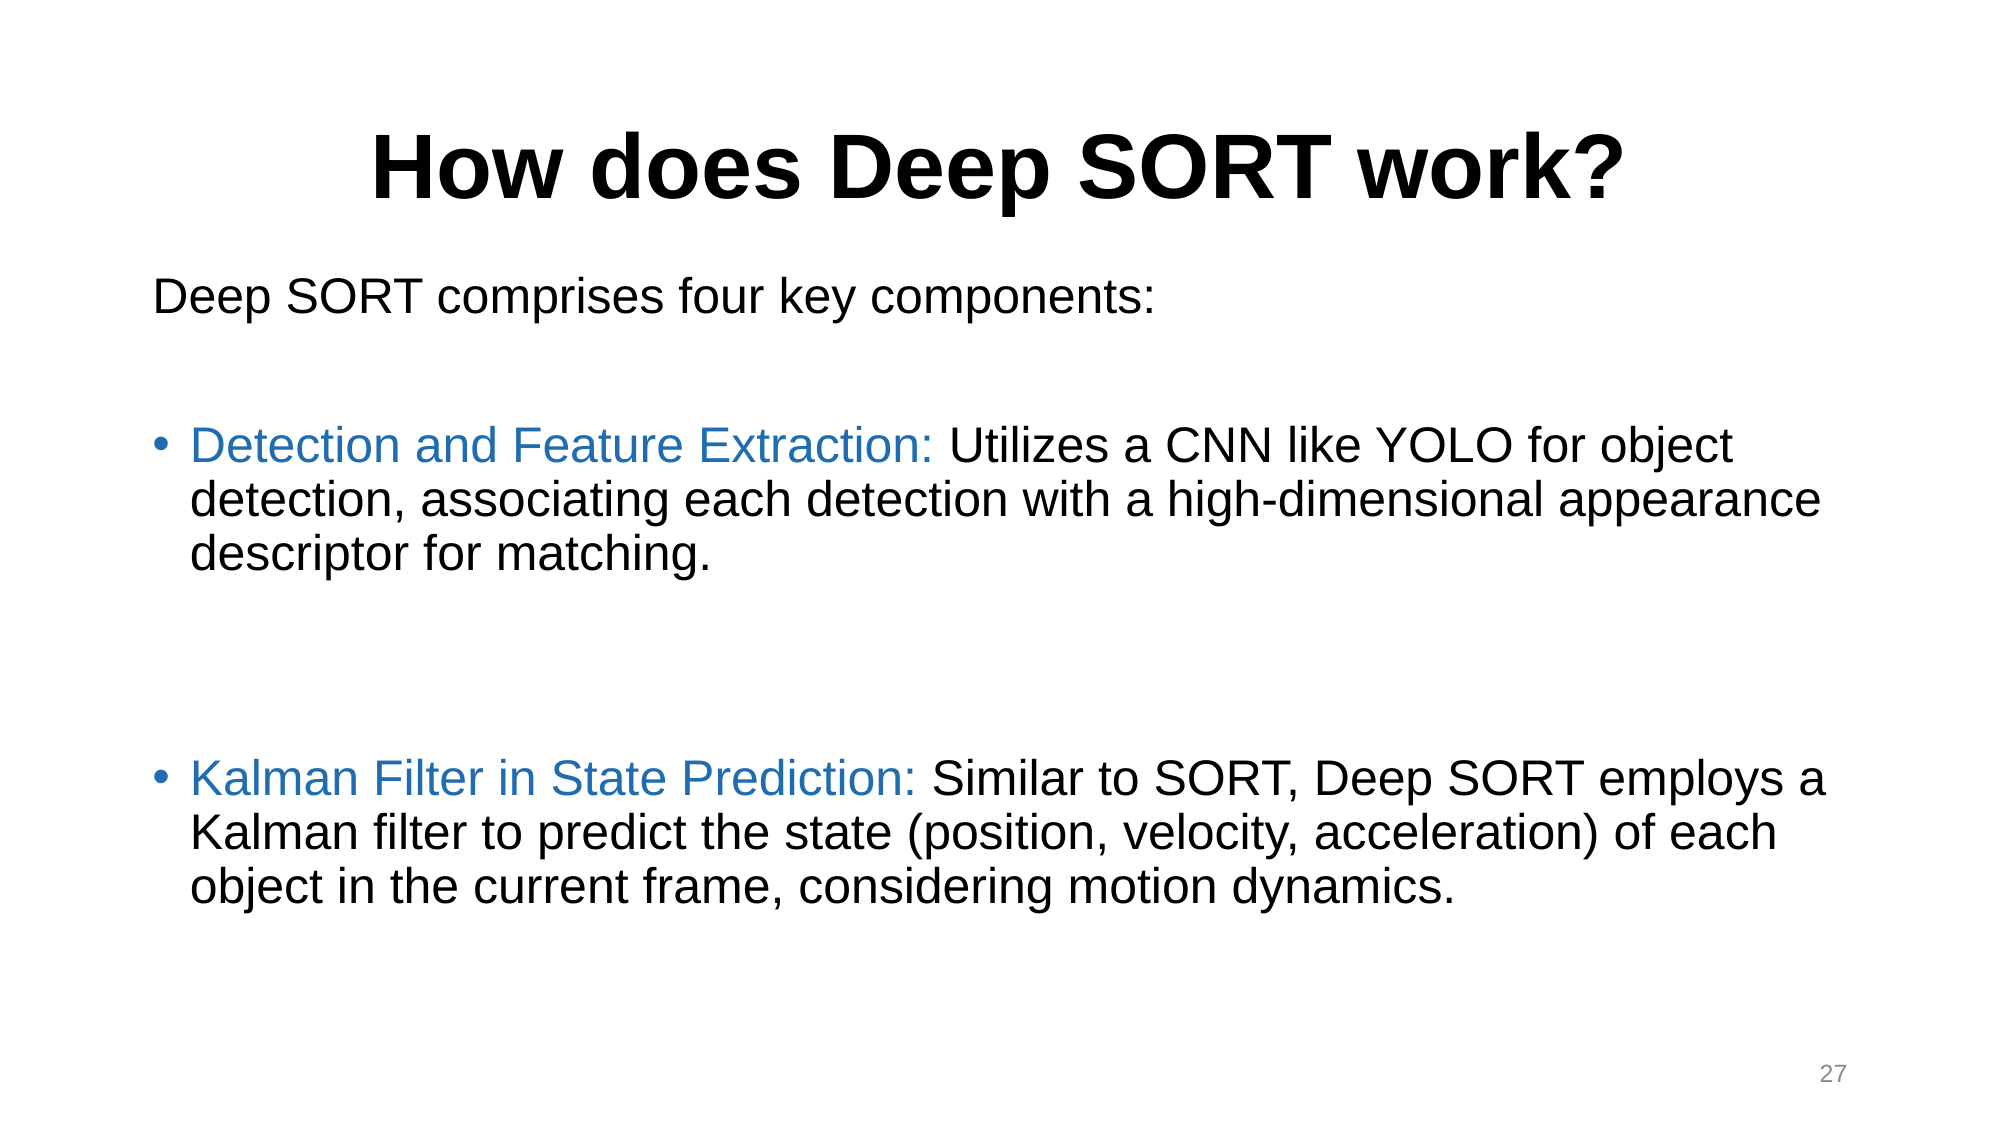

# How does Deep SORT work?
Deep SORT comprises four key components:

Detection and Feature Extraction: Utilizes a CNN like YOLO for object detection, associating each detection with a high-dimensional appearance descriptor for matching.

Kalman Filter in State Prediction: Similar to SORT, Deep SORT employs a Kalman filter to predict the state (position, velocity, acceleration) of each object in the current frame, considering motion dynamics.
27